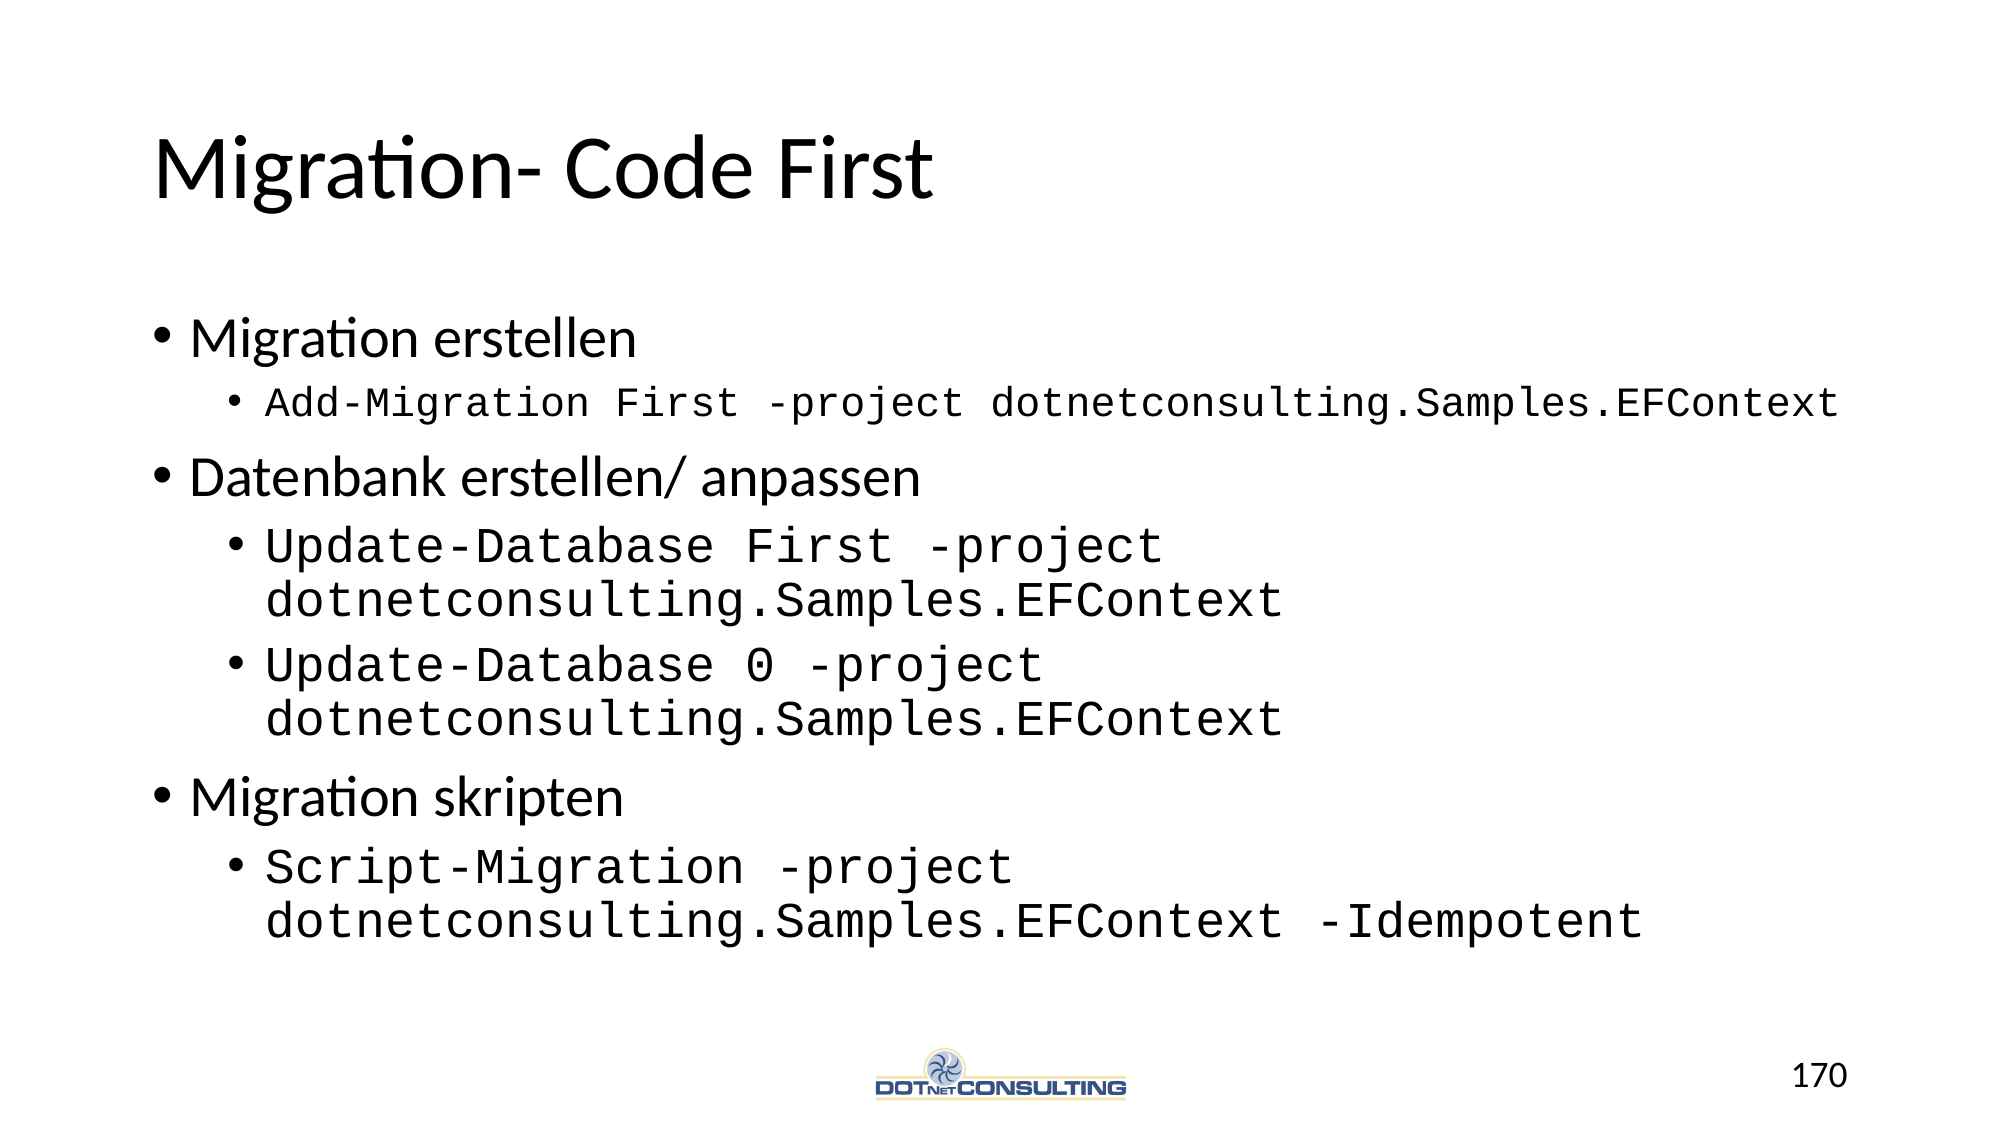

# Migration- Code First
Migration erstellen
Add-Migration First -project dotnetconsulting.Samples.EFContext
Datenbank erstellen/ anpassen
Update-Database First -project dotnetconsulting.Samples.EFContext
Update-Database 0 -project dotnetconsulting.Samples.EFContext
Migration skripten
Script-Migration -project dotnetconsulting.Samples.EFContext -Idempotent

170